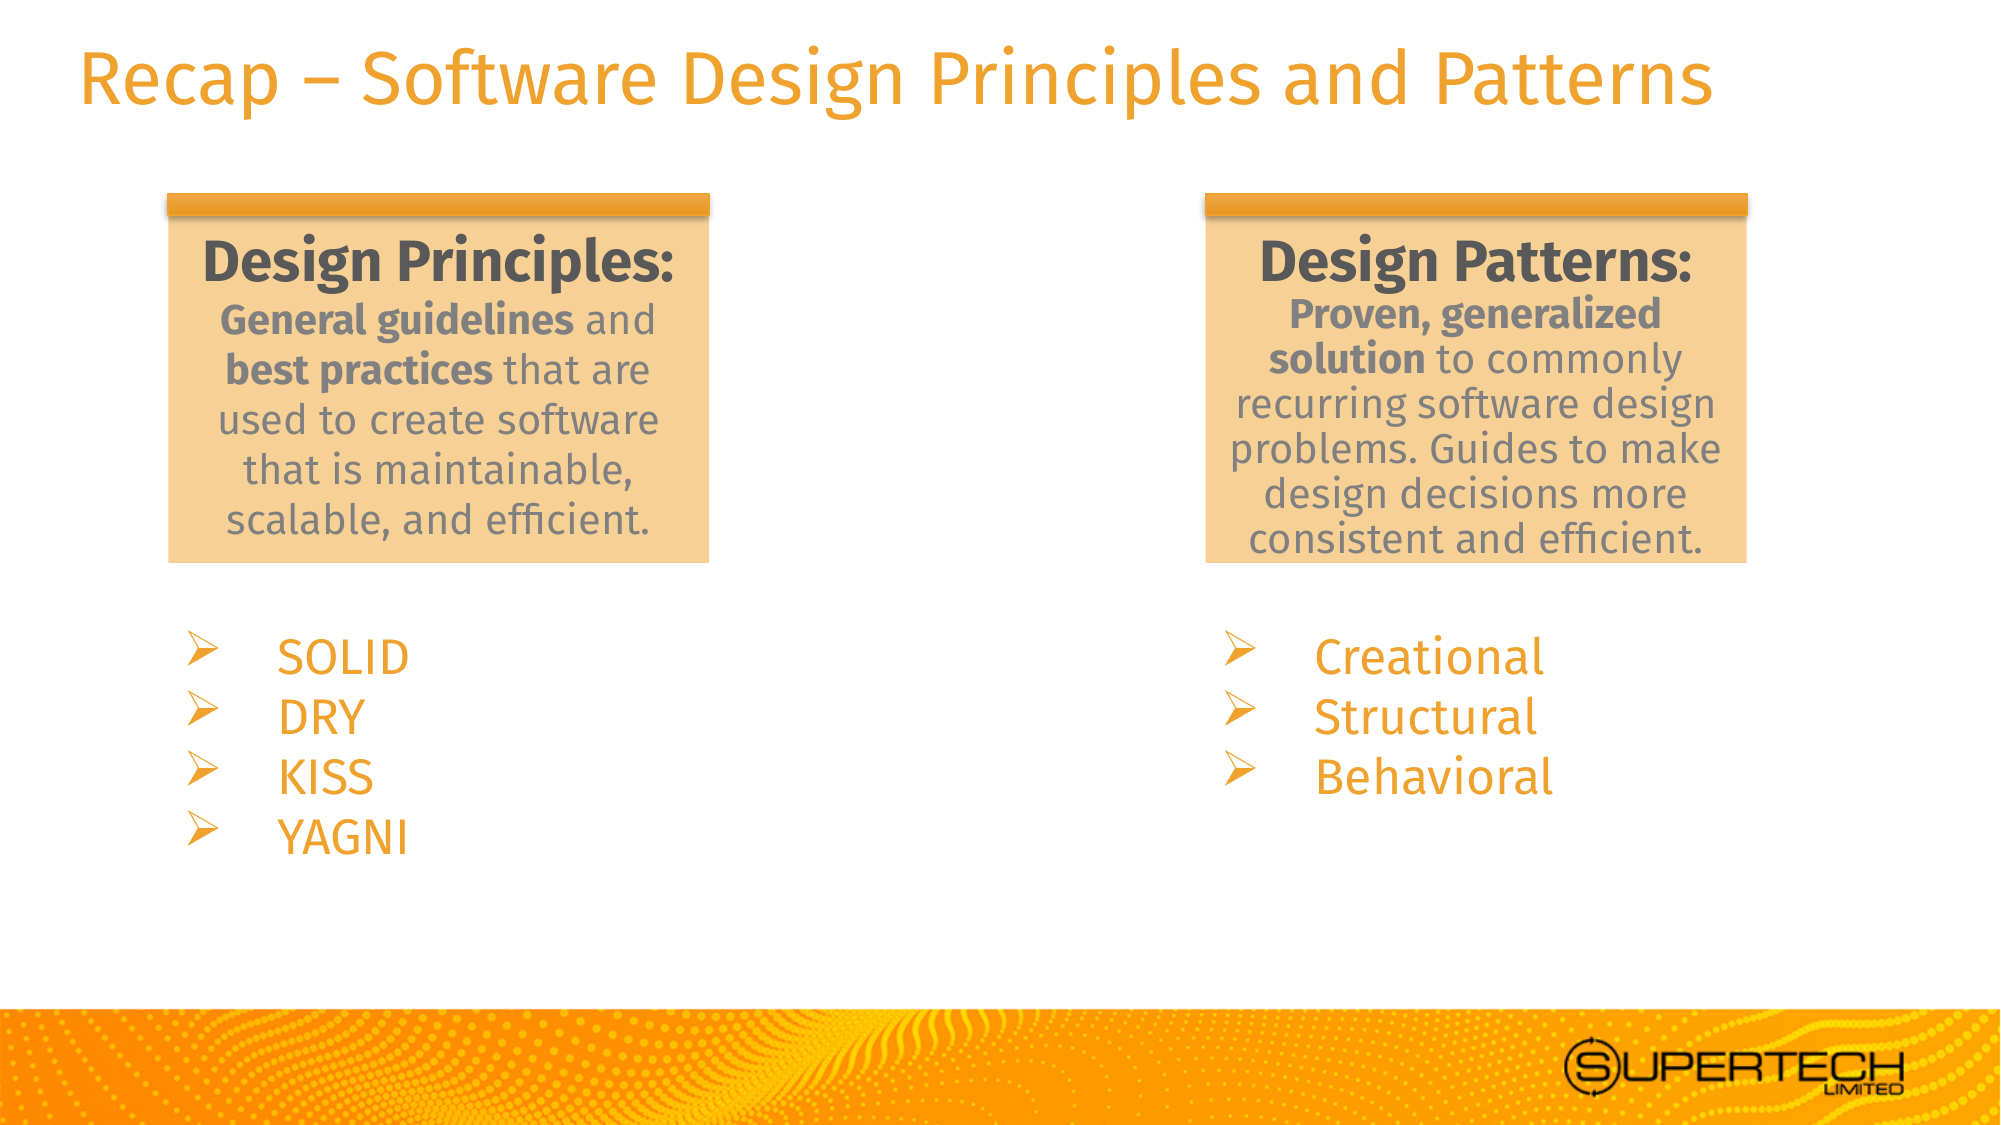

# Recap – Software Design Principles and Patterns

Design Principles:
General guidelines and best practices that are used to create software that is maintainable, scalable, and efficient.

Design Patterns:
Proven, generalized solution to commonly recurring software design problems. Guides to make design decisions more consistent and efficient.
SOLID
DRY
KISS
YAGNI

Creational
Structural
Behavioral